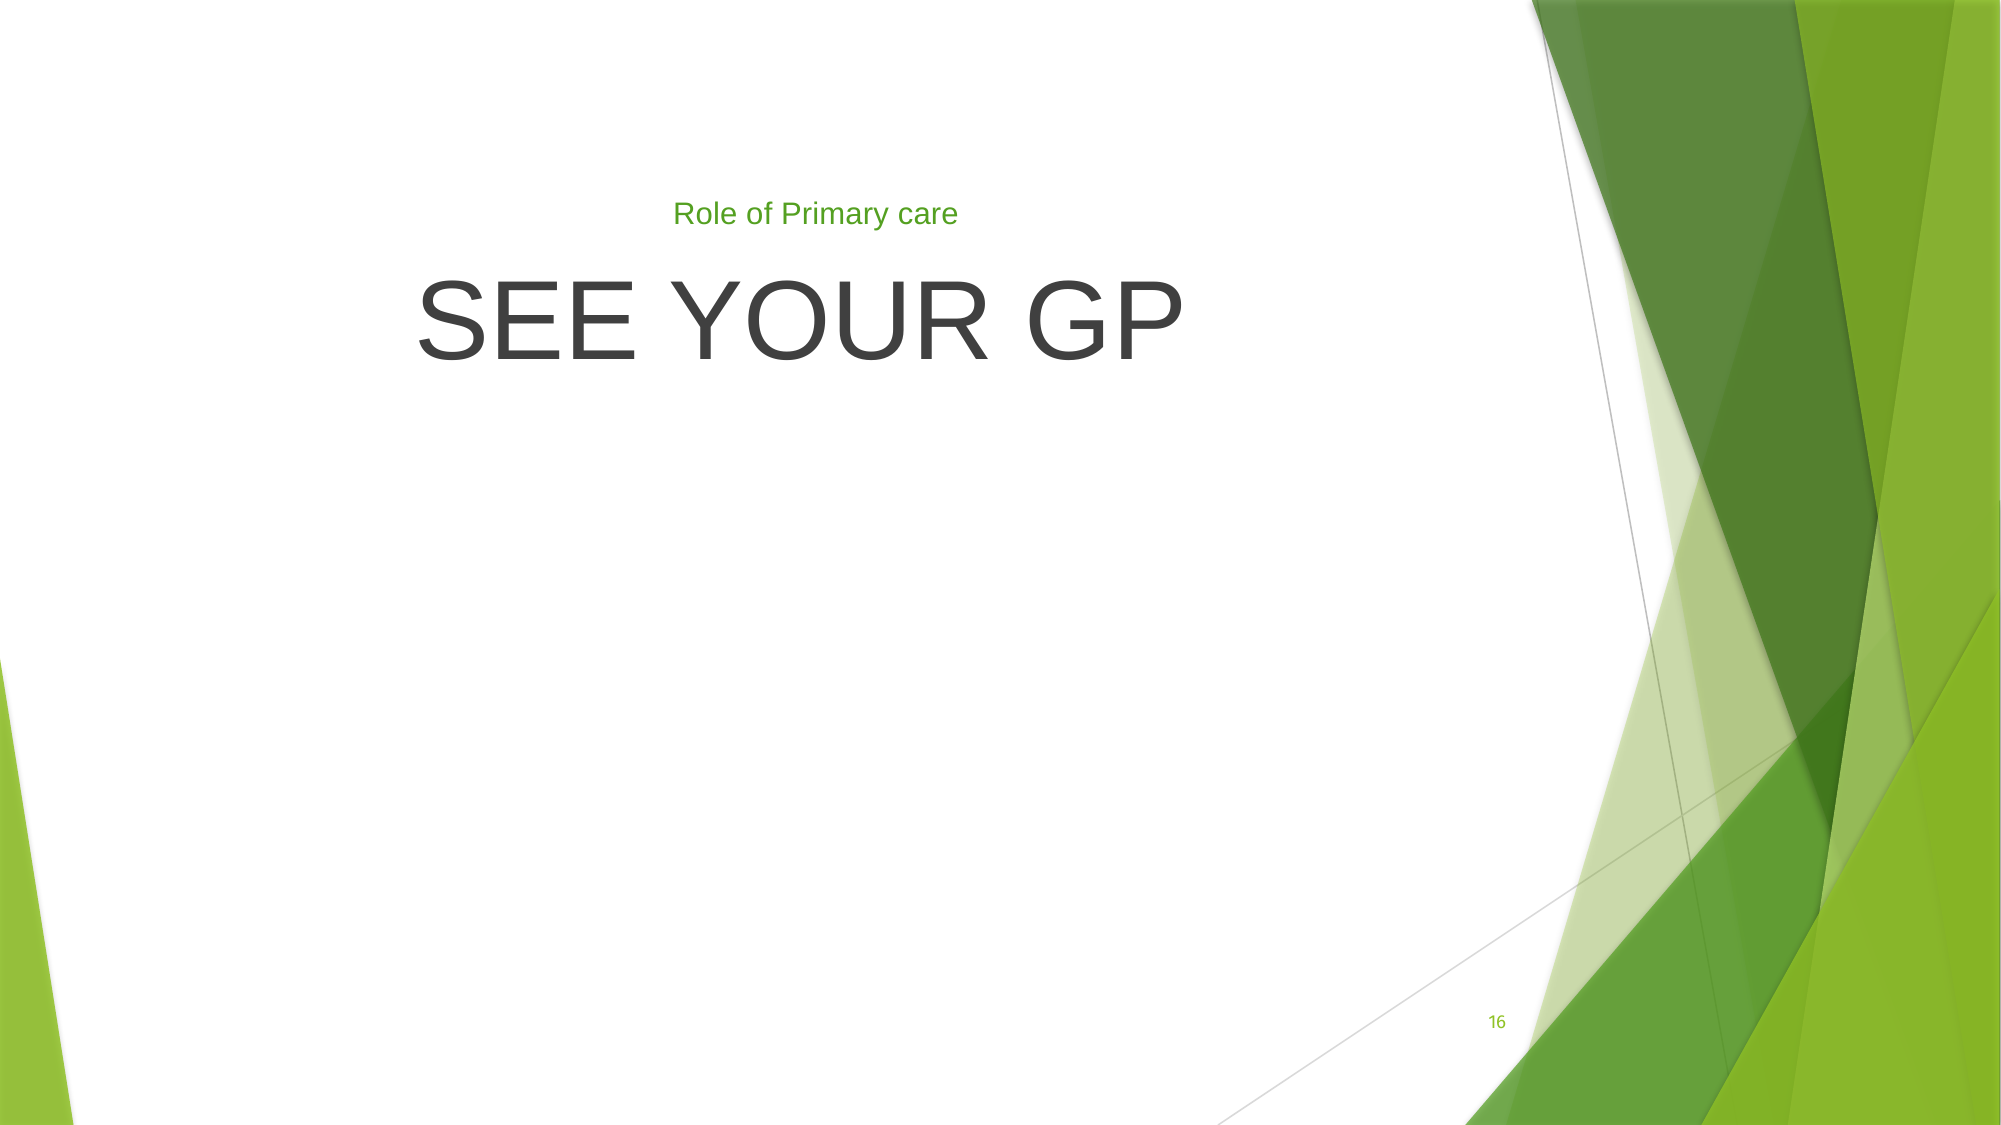

# Role of Primary care
SEE YOUR GP

16